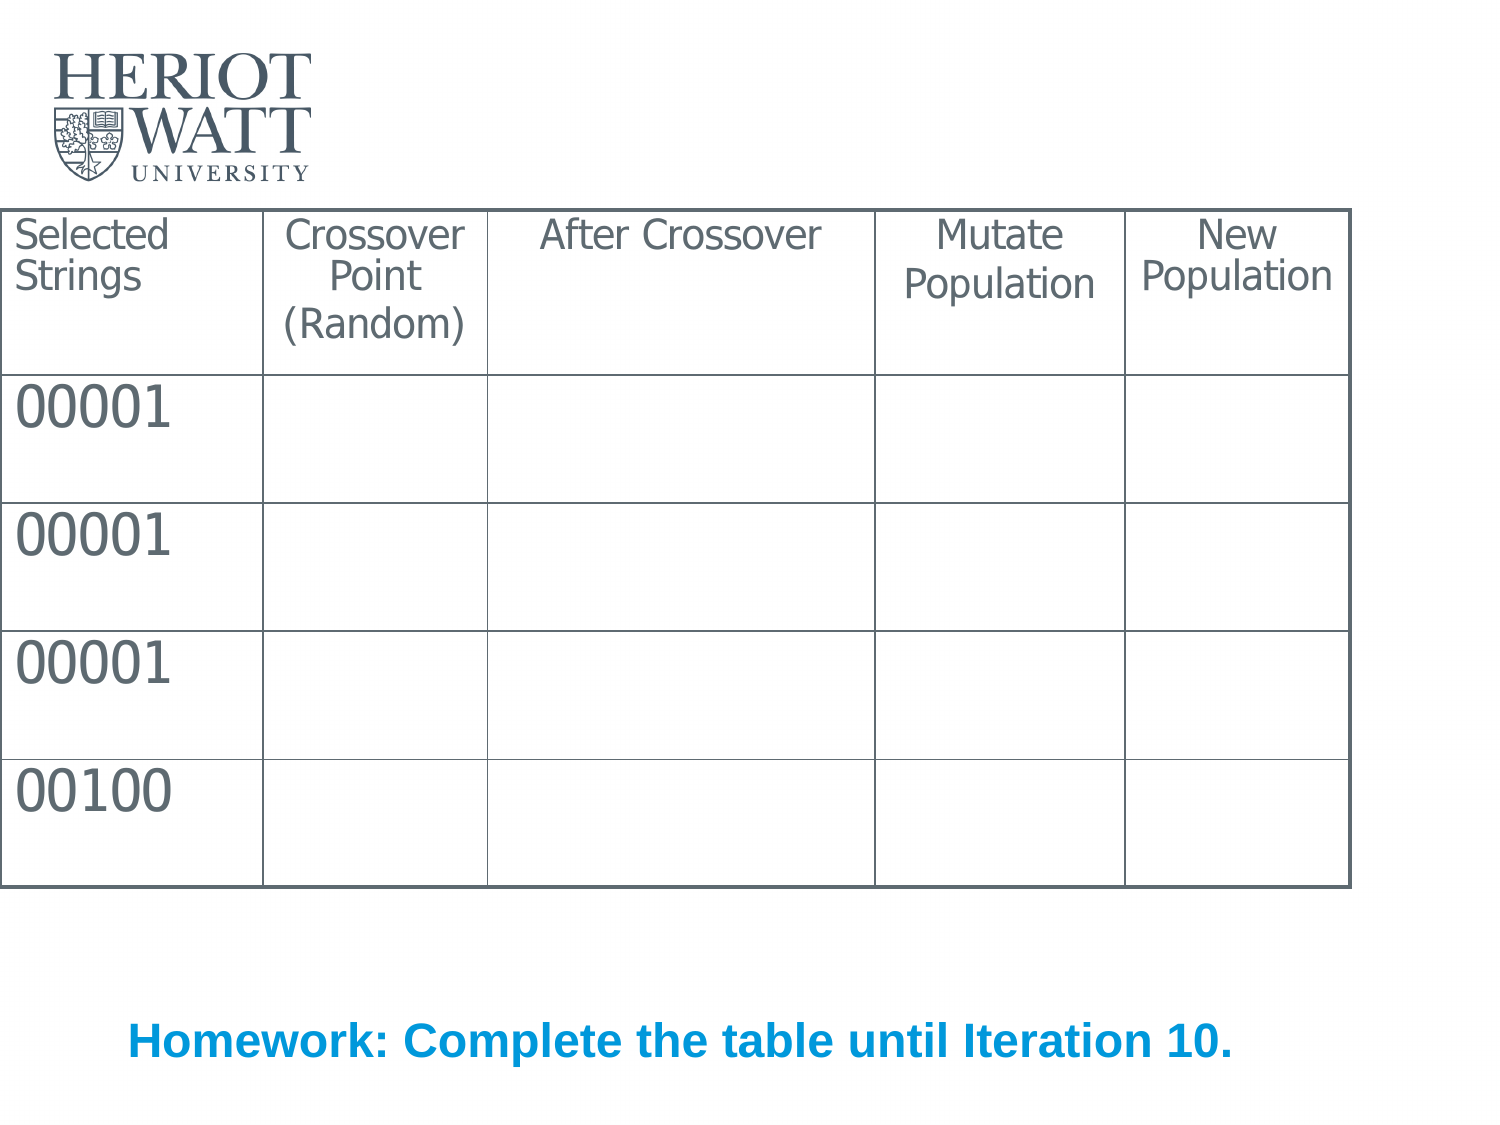

| Selected Strings | Crossover Point (Random) | After Crossover | Mutate Population | New Population |
| --- | --- | --- | --- | --- |
| 00001 |  |  |  |  |
| 00001 |  |  |  |  |
| 00001 |  |  |  |  |
| 00100 |  |  |  |  |
# Homework: Complete the table until Iteration 10.